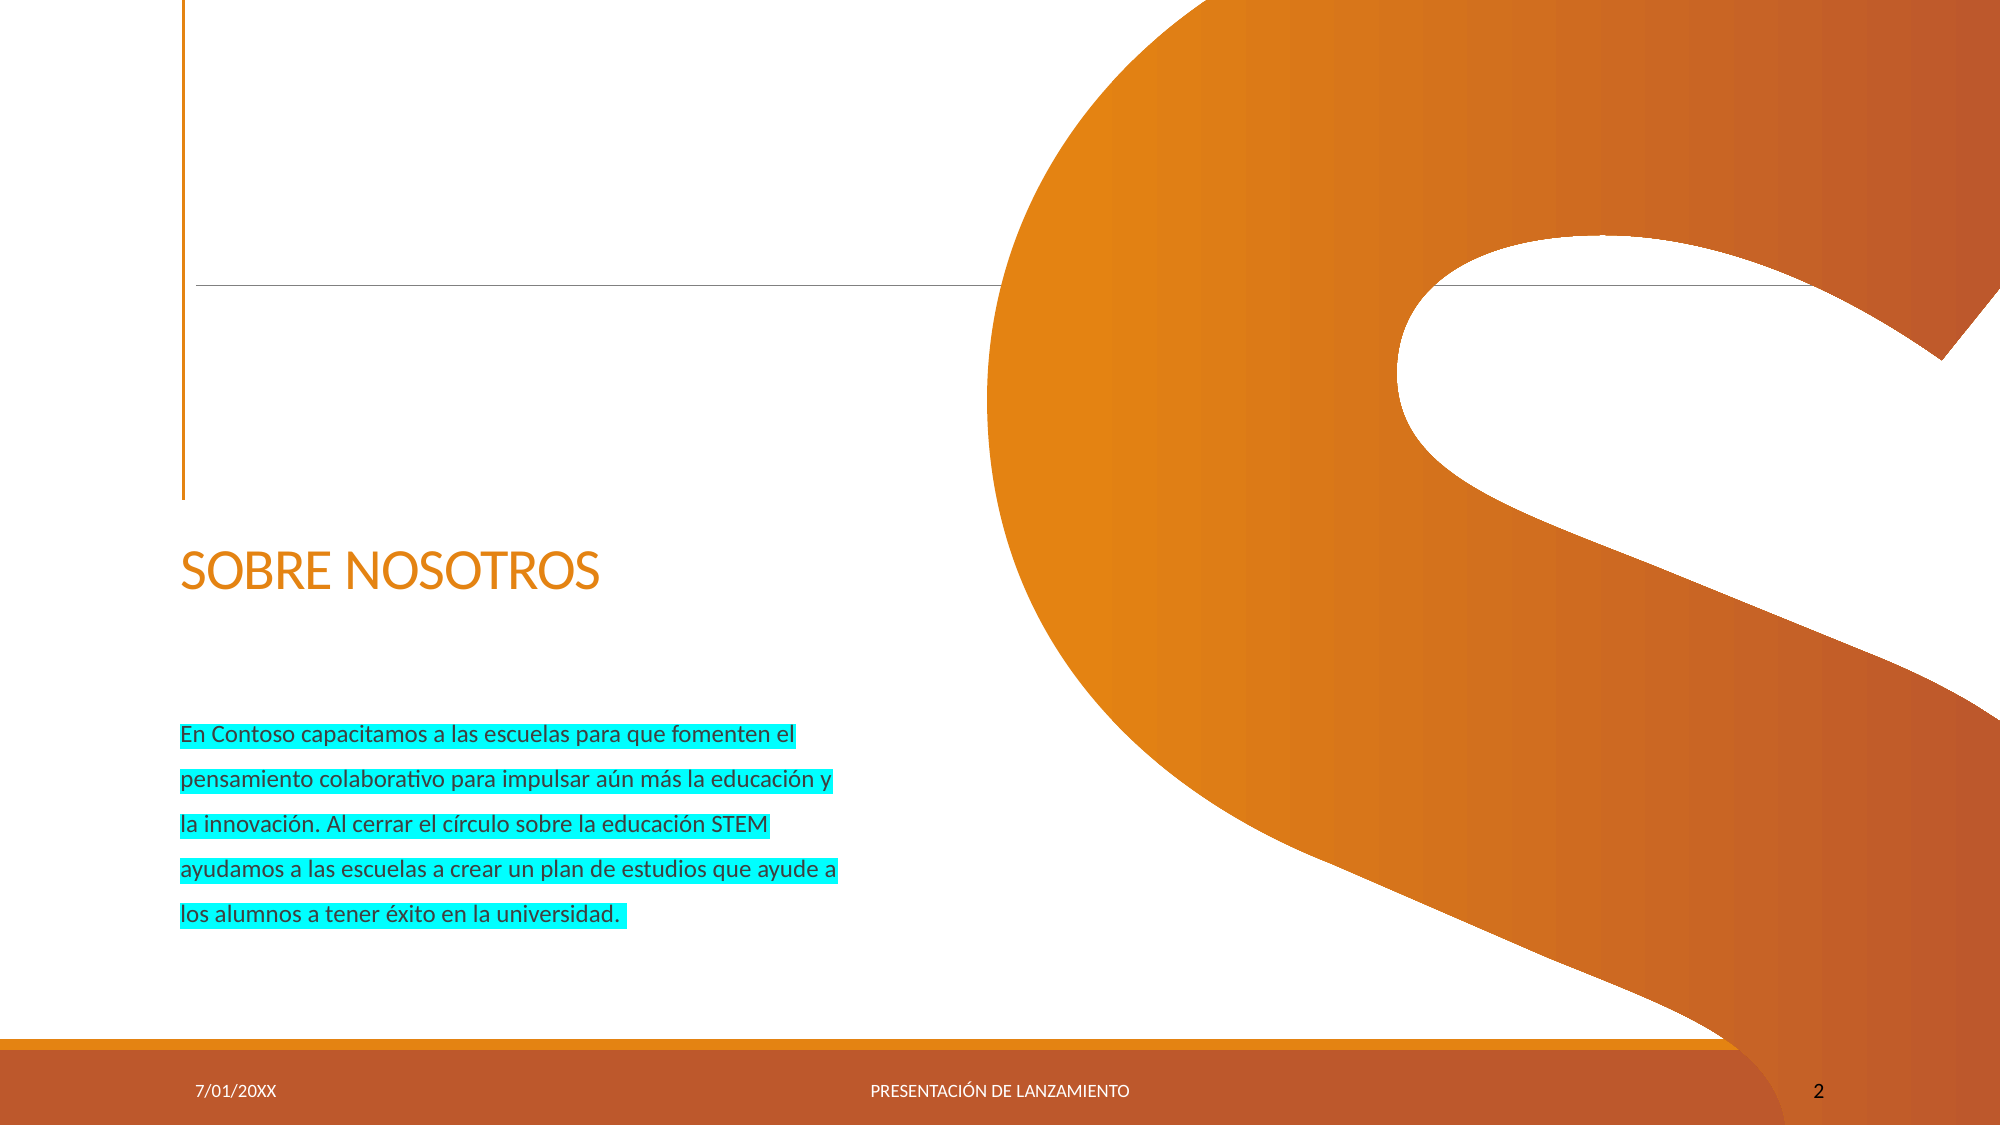

# Sobre nosotros
En Contoso capacitamos a las escuelas para que fomenten el pensamiento colaborativo para impulsar aún más la educación y la innovación. Al cerrar el círculo sobre la educación STEM ayudamos a las escuelas a crear un plan de estudios que ayude a los alumnos a tener éxito en la universidad.
7/01/20XX
Presentación de lanzamiento
2